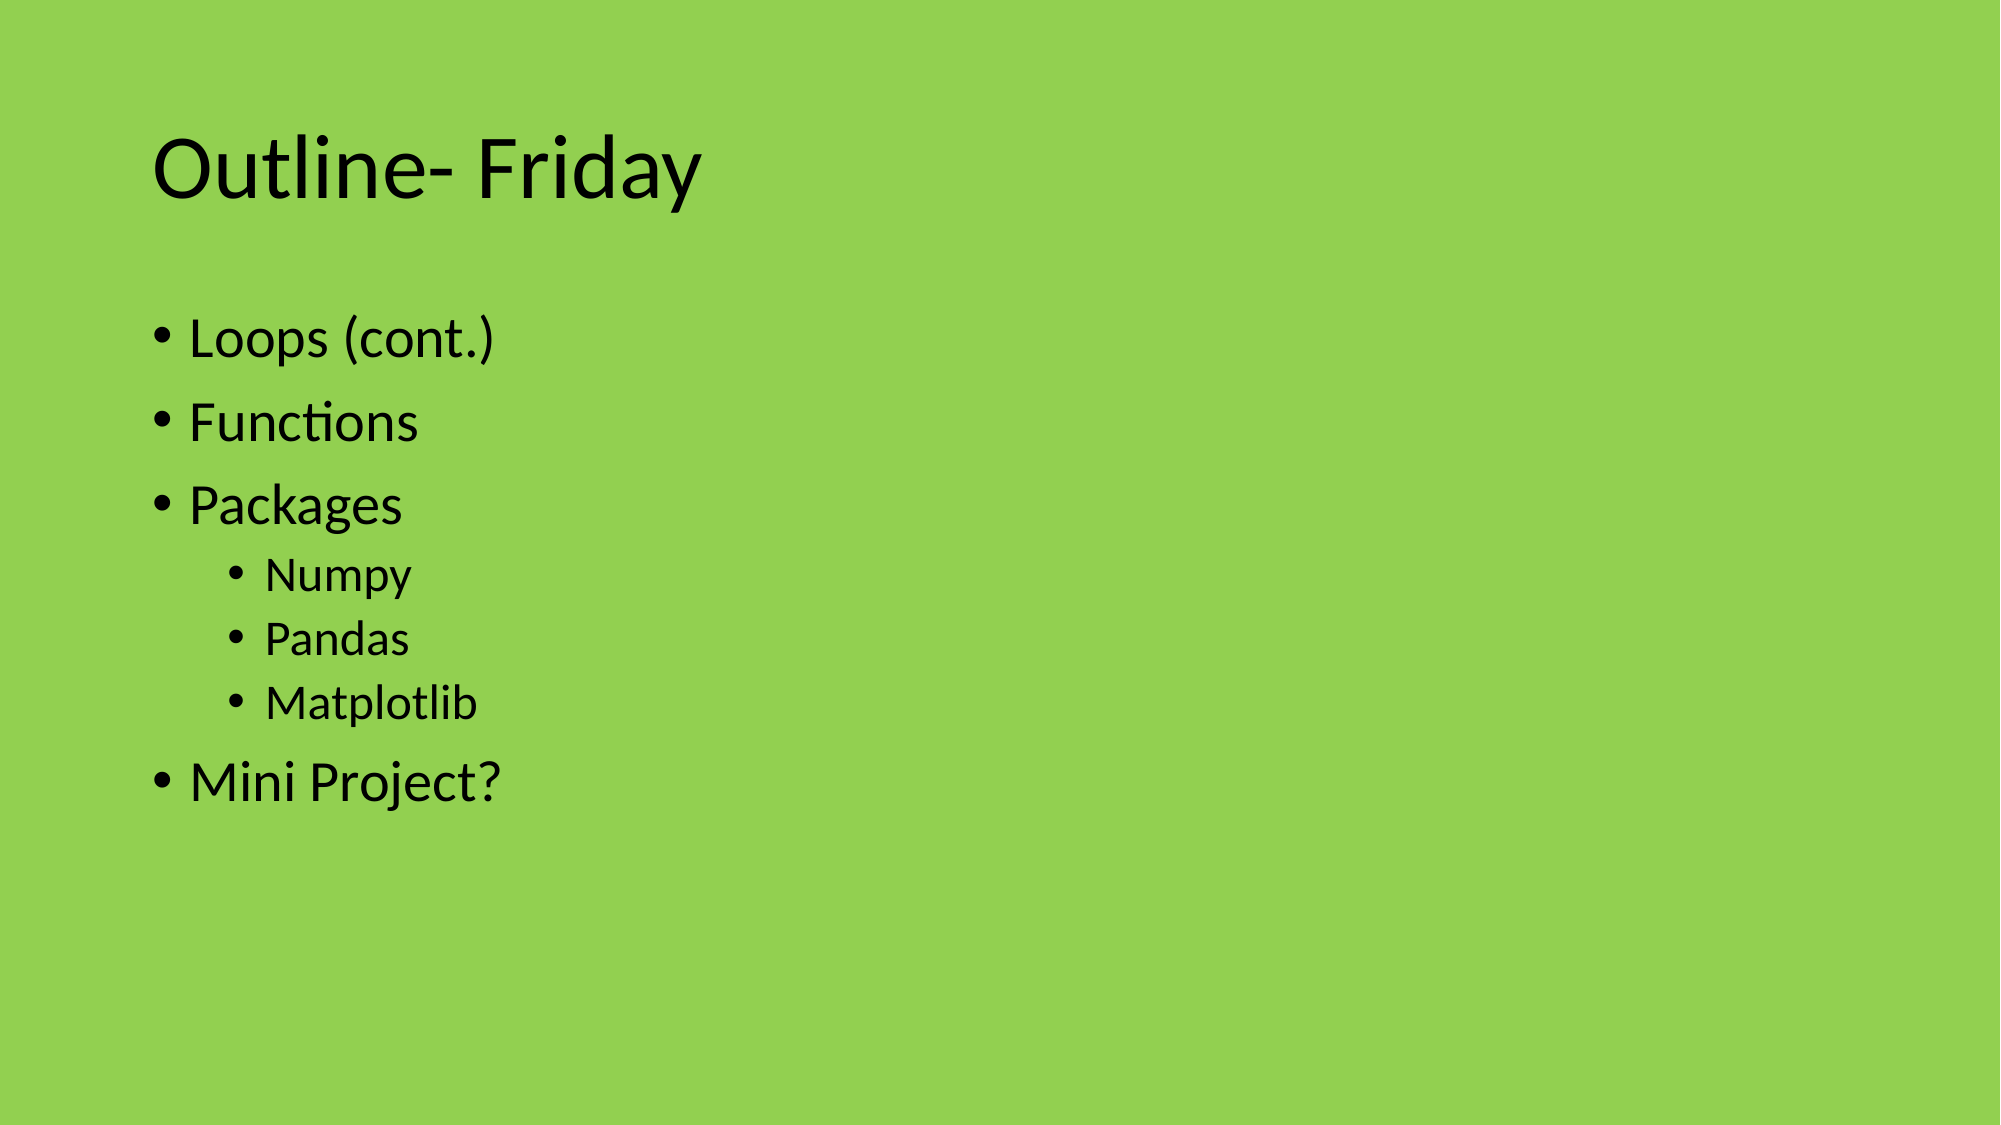

# Outline- Friday
Loops (cont.)
Functions
Packages
Numpy
Pandas
Matplotlib
Mini Project?